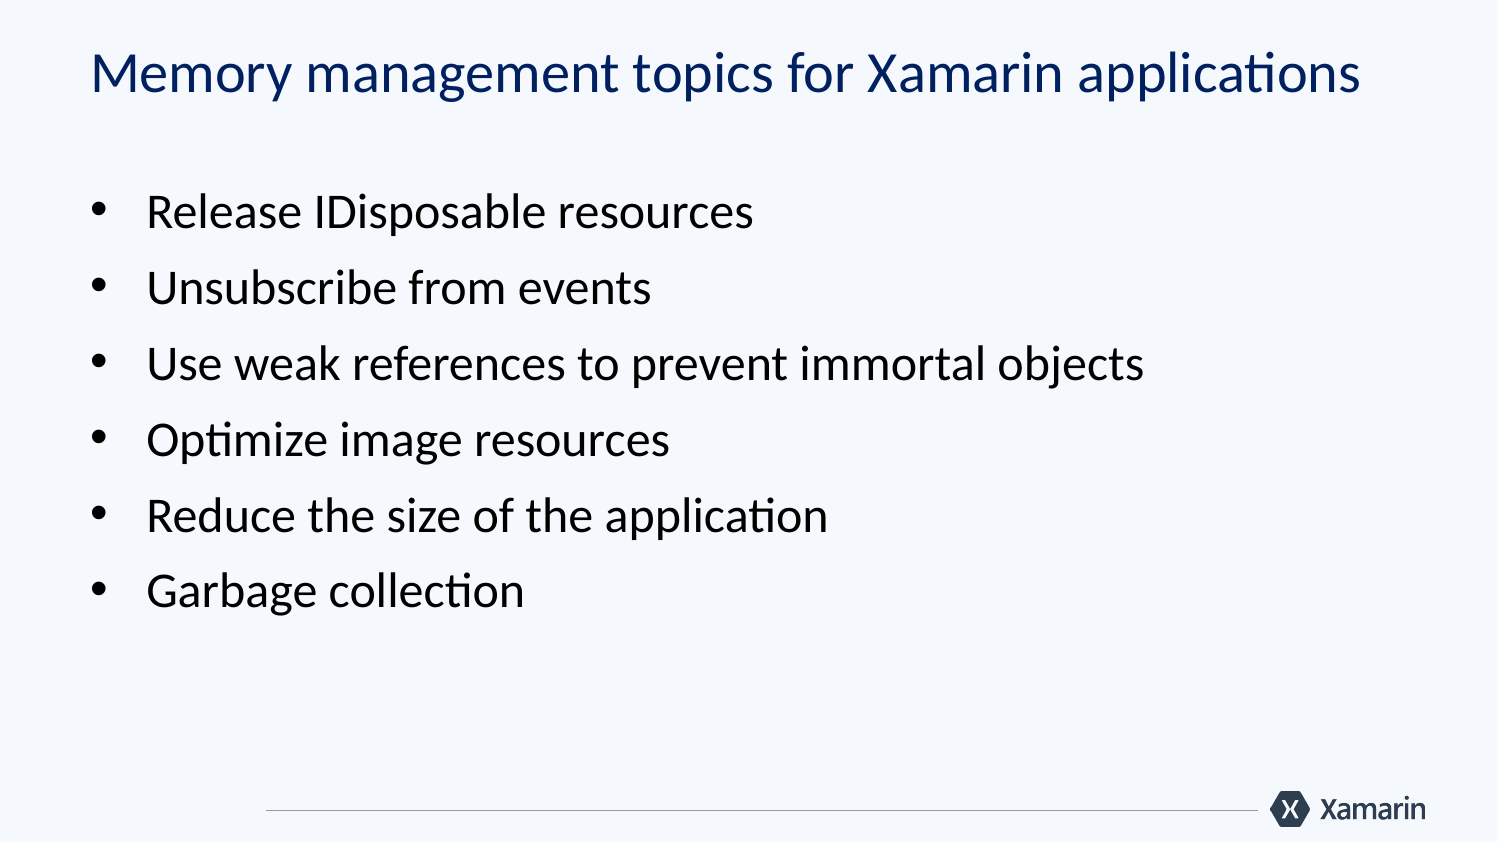

# Memory management topics for Xamarin applications
Release IDisposable resources
Unsubscribe from events
Use weak references to prevent immortal objects
Optimize image resources
Reduce the size of the application
Garbage collection